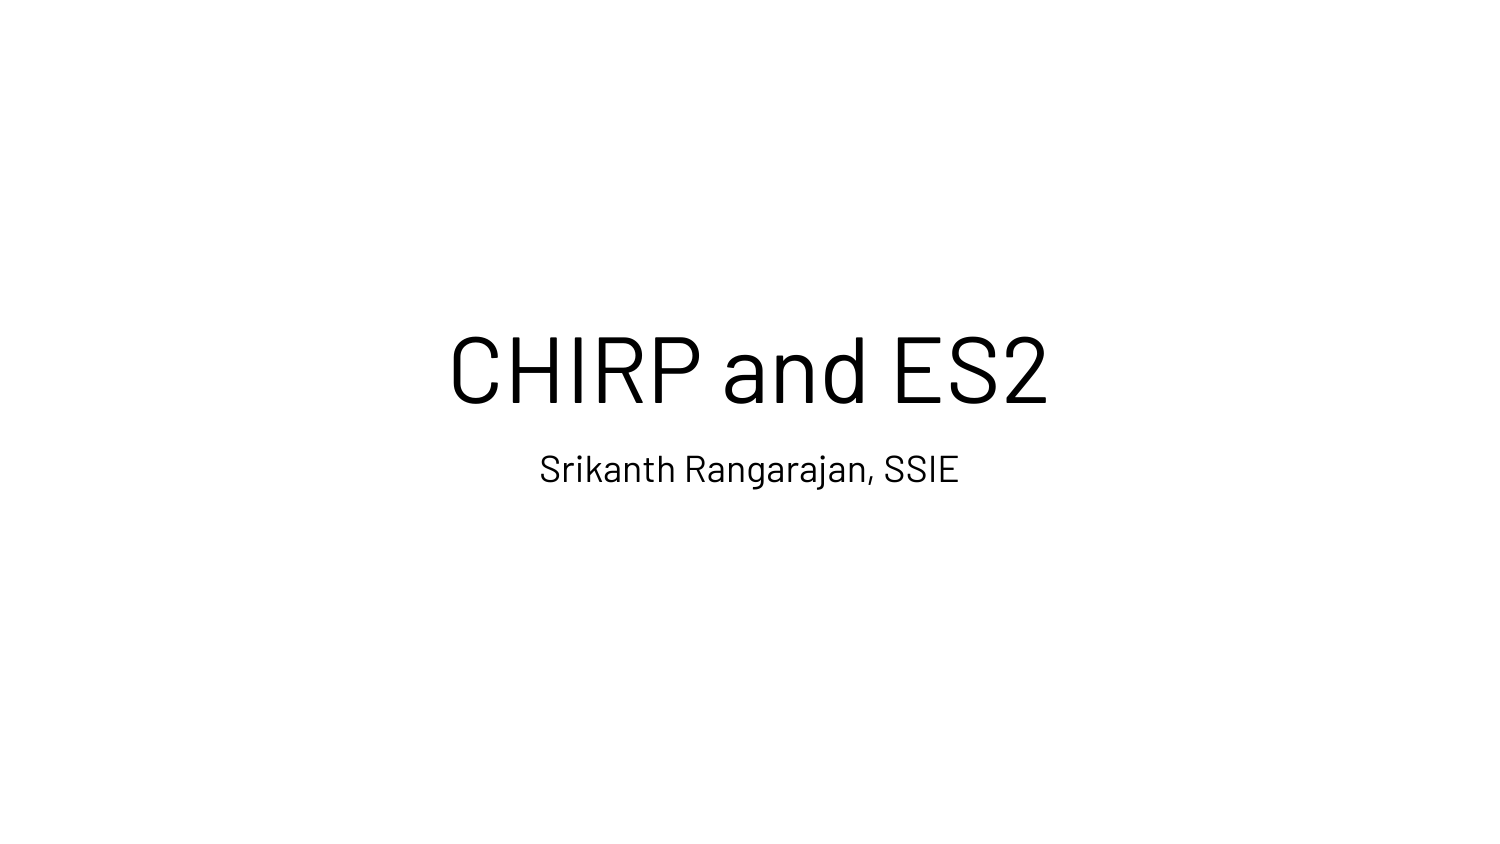

# CHIRP and ES2
Srikanth Rangarajan, SSIE